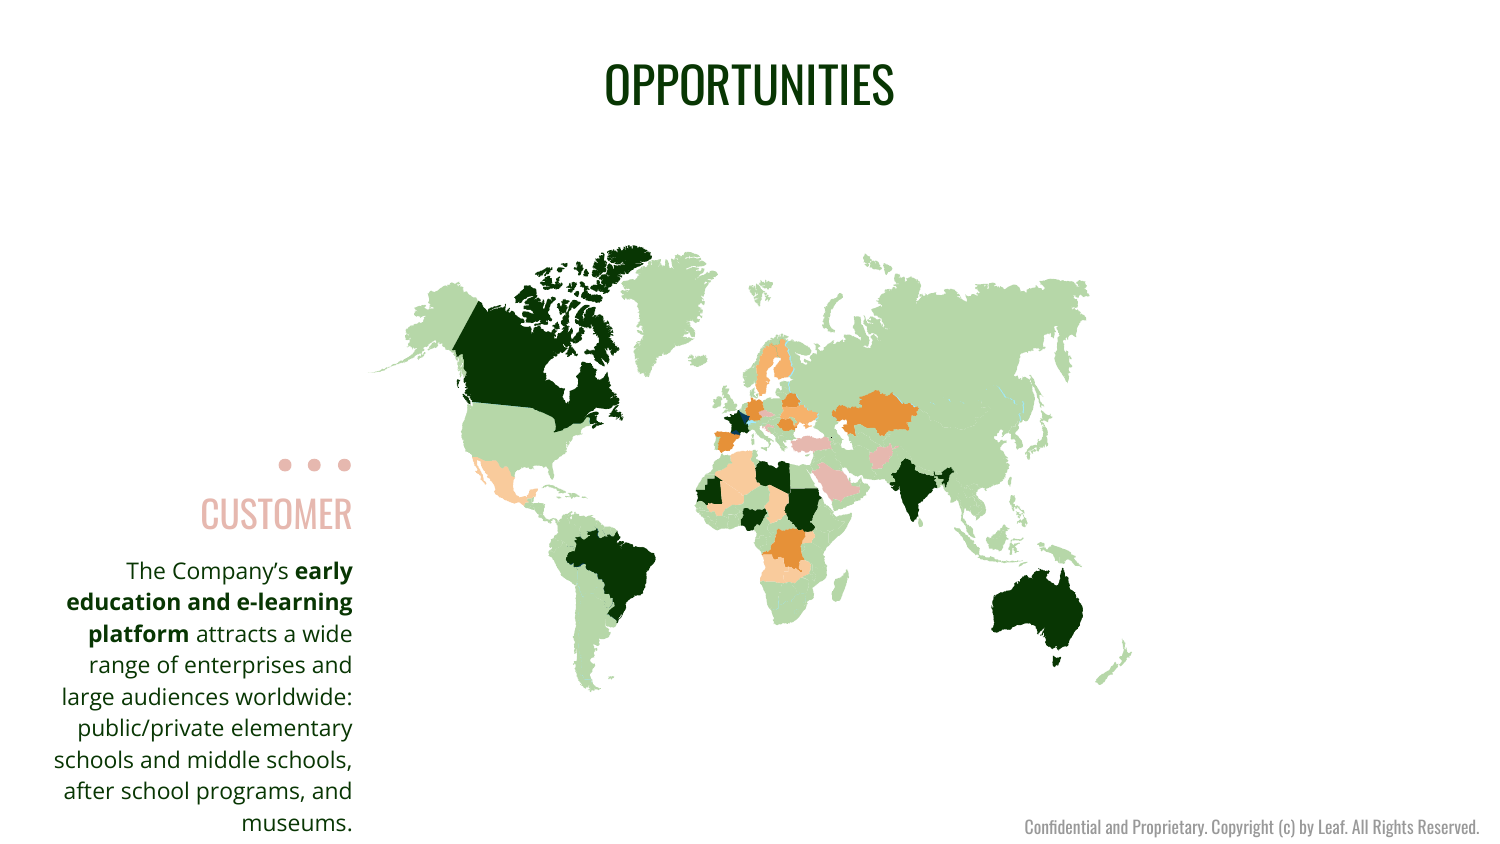

# OPPORTUNITIES

CUSTOMER
The Company’s early education and e-learning platform attracts a wide range of enterprises and large audiences worldwide: public/private elementary schools and middle schools, after school programs, and museums.
Confidential and Proprietary. Copyright (c) by Leaf. All Rights Reserved.